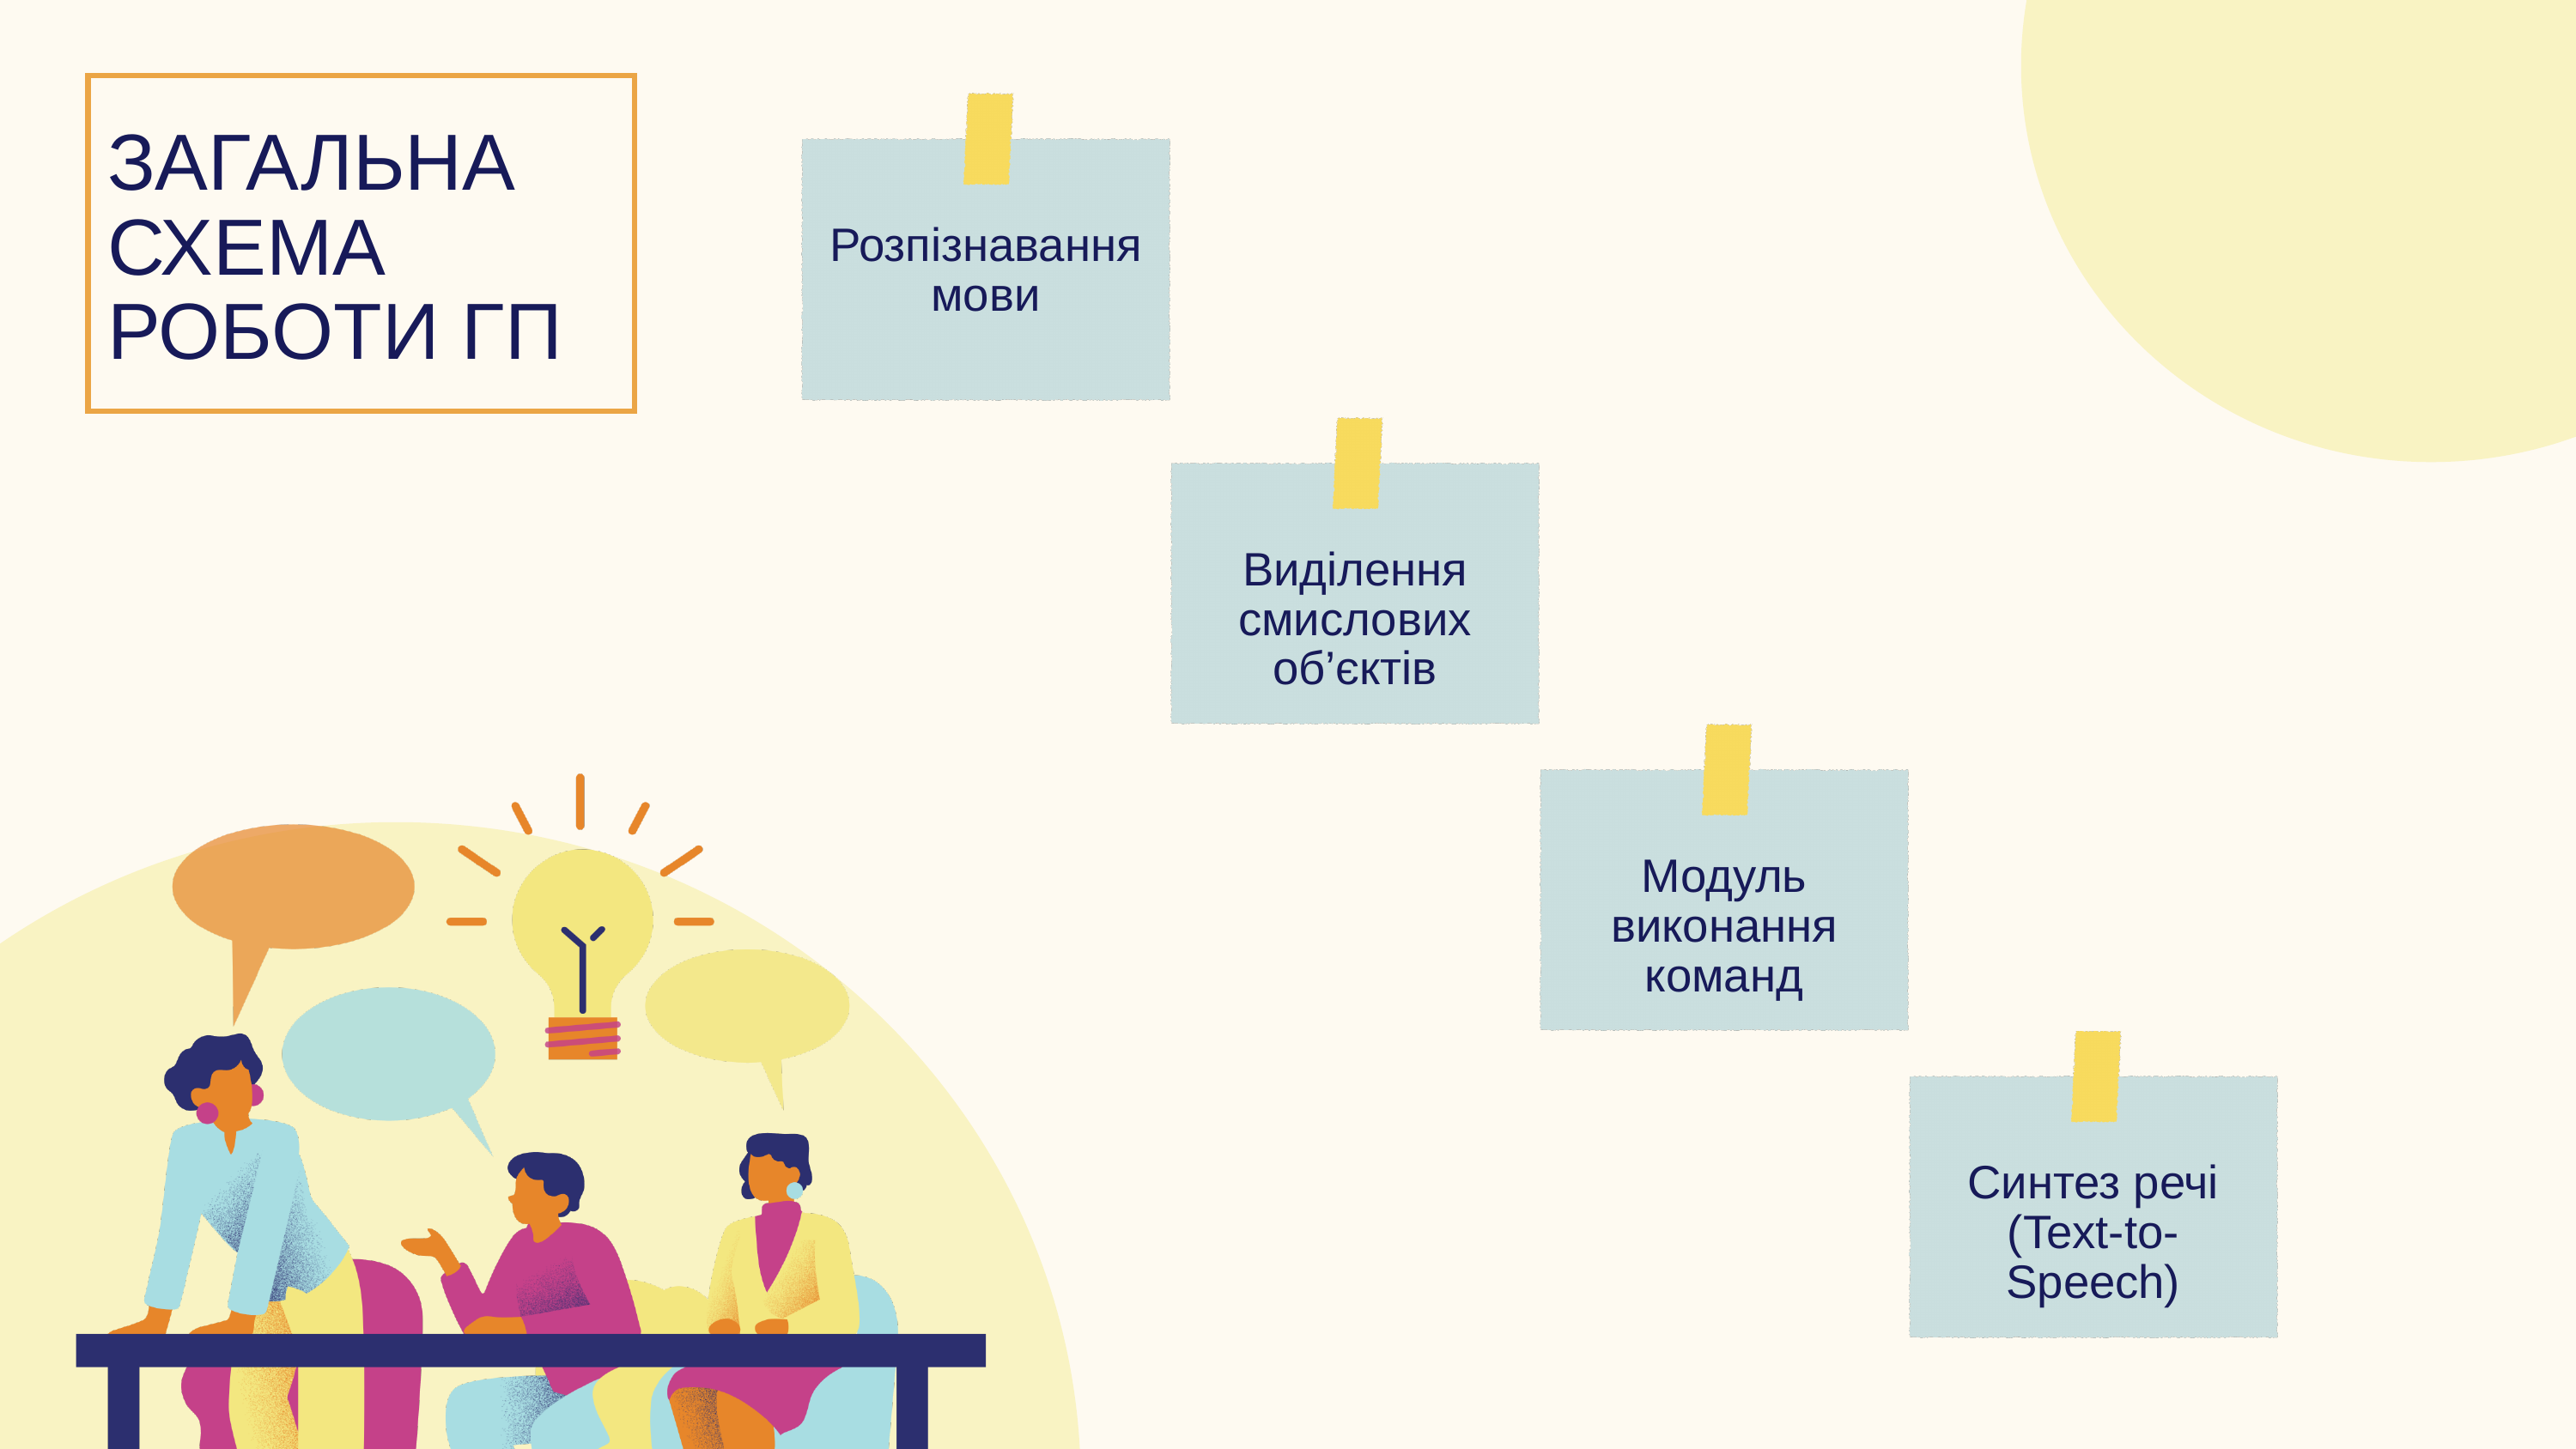

ЗАГАЛЬНА СХЕМА РОБОТИ ГП
Розпізнавання мови

Виділення смислових об’єктів

Модуль виконання команд

Синтез речі (Text-to-Speech)